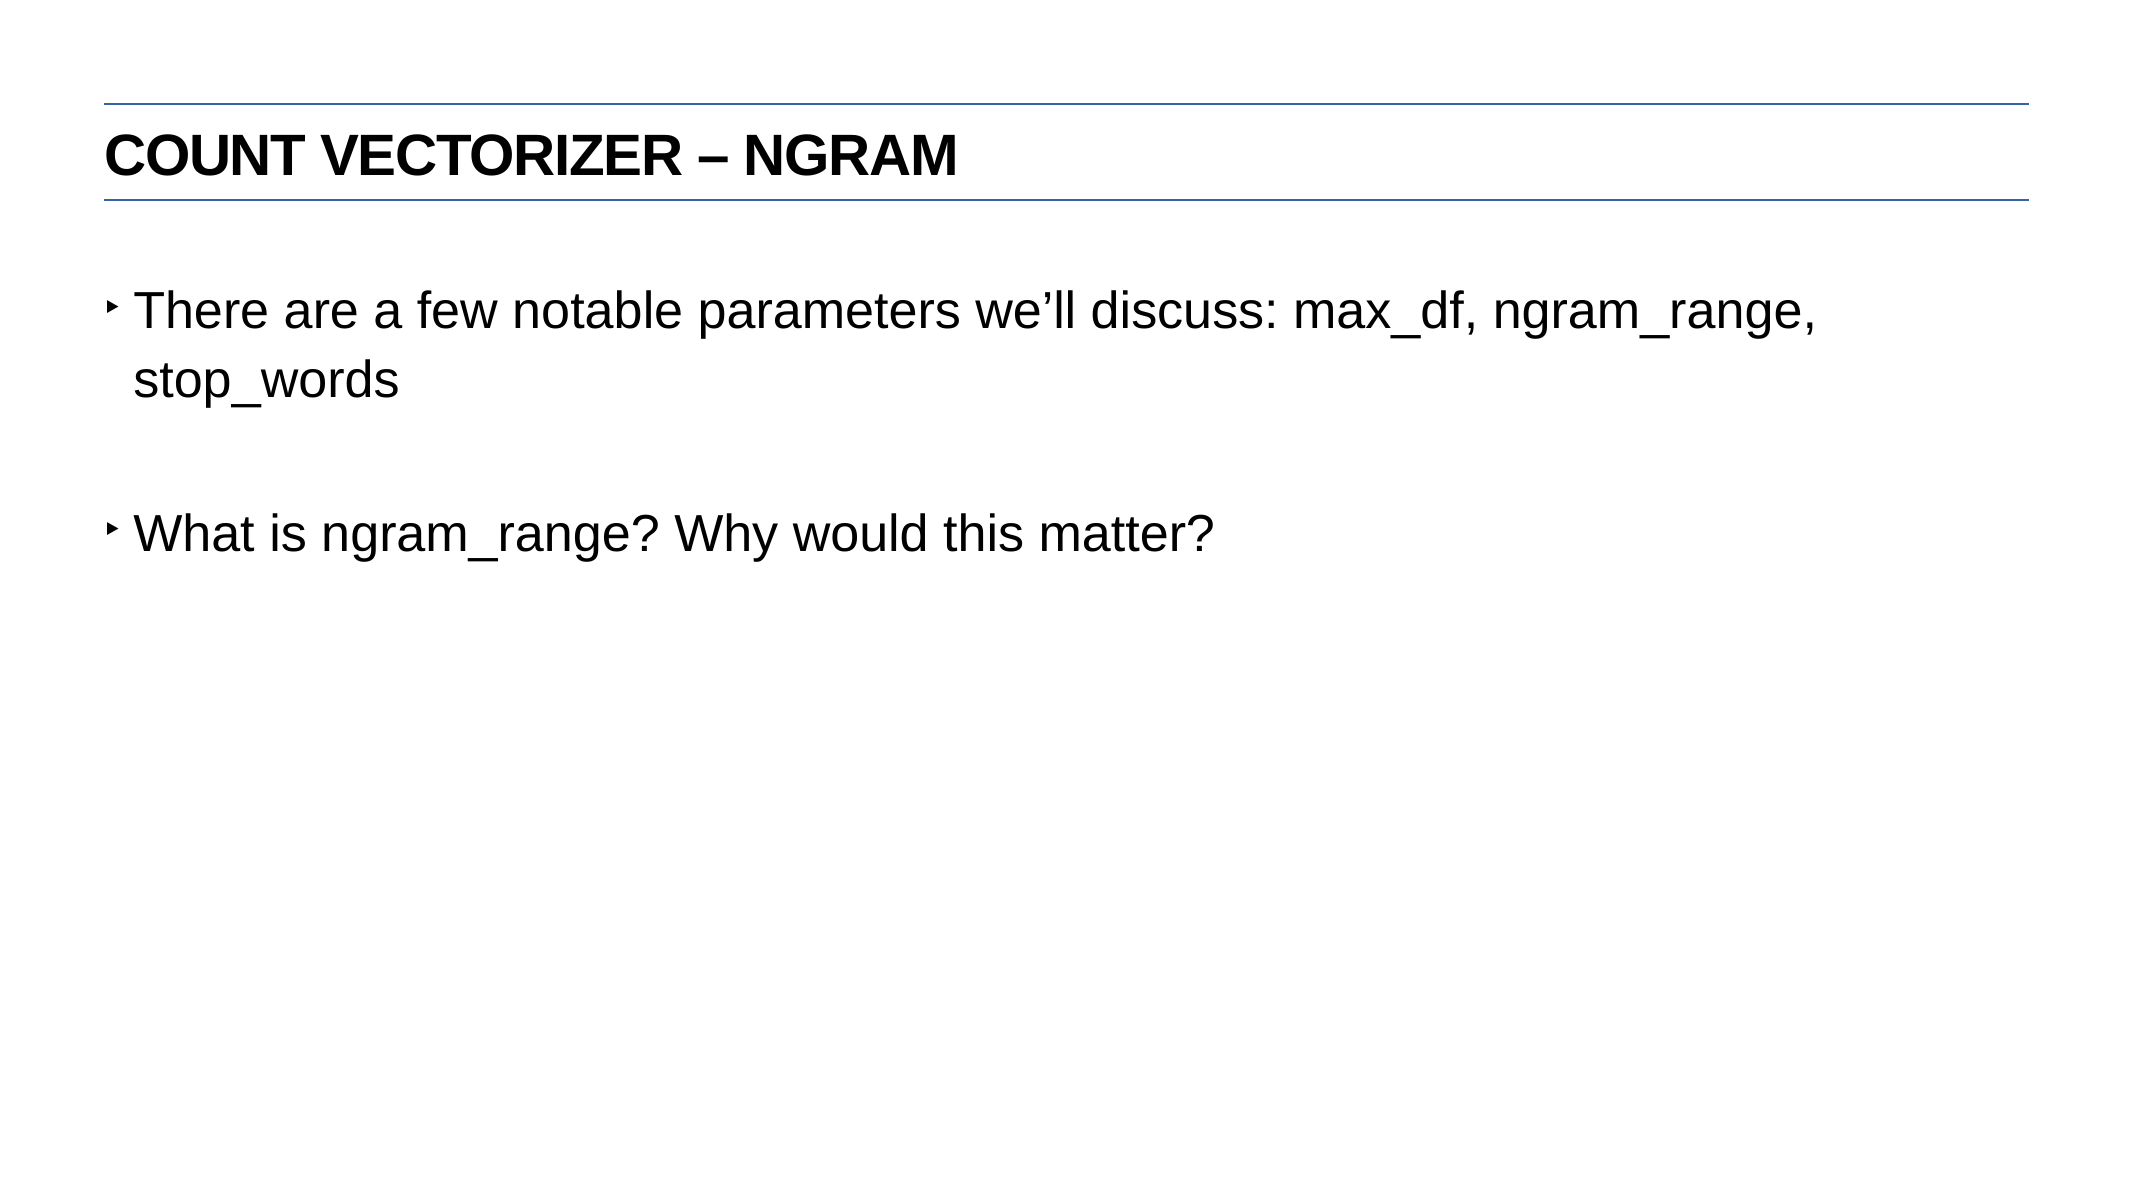

Count Vectorizer – ngram

There are a few notable parameters we’ll discuss: max_df, ngram_range, stop_words

What is ngram_range? Why would this matter?